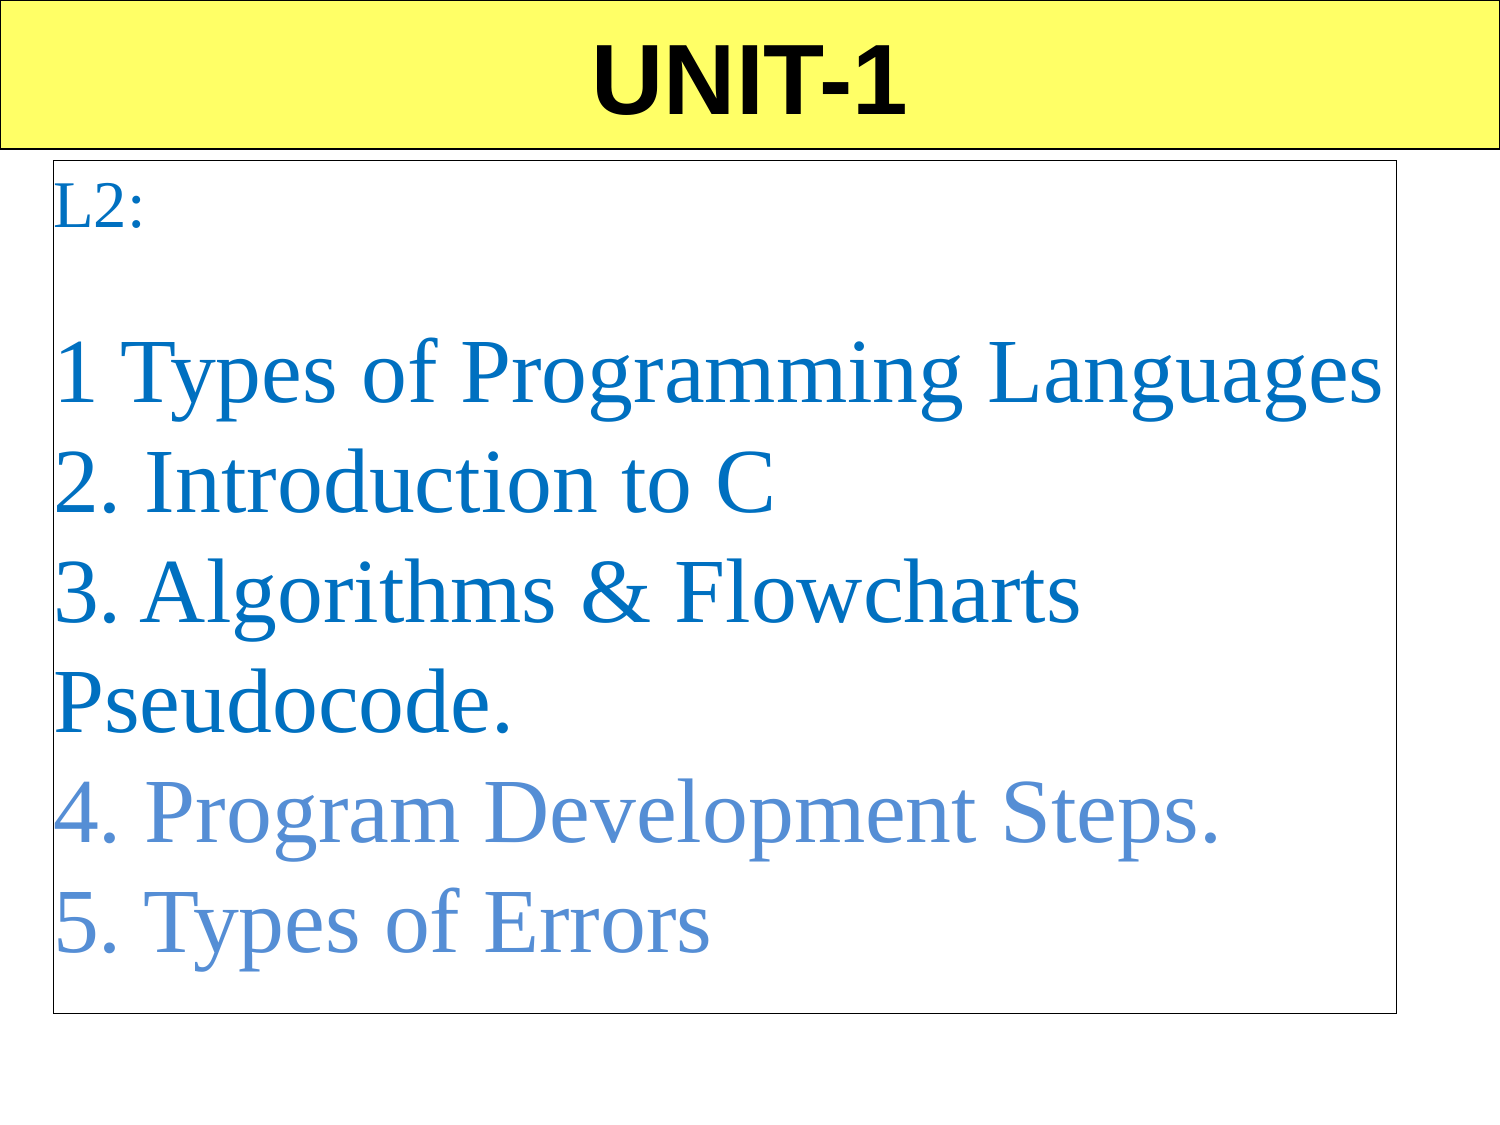

UNIT-1
#
L2:

1 Types of Programming Languages
2. Introduction to C
3. Algorithms & Flowcharts
Pseudocode.
4. Program Development Steps.
5. Types of Errors